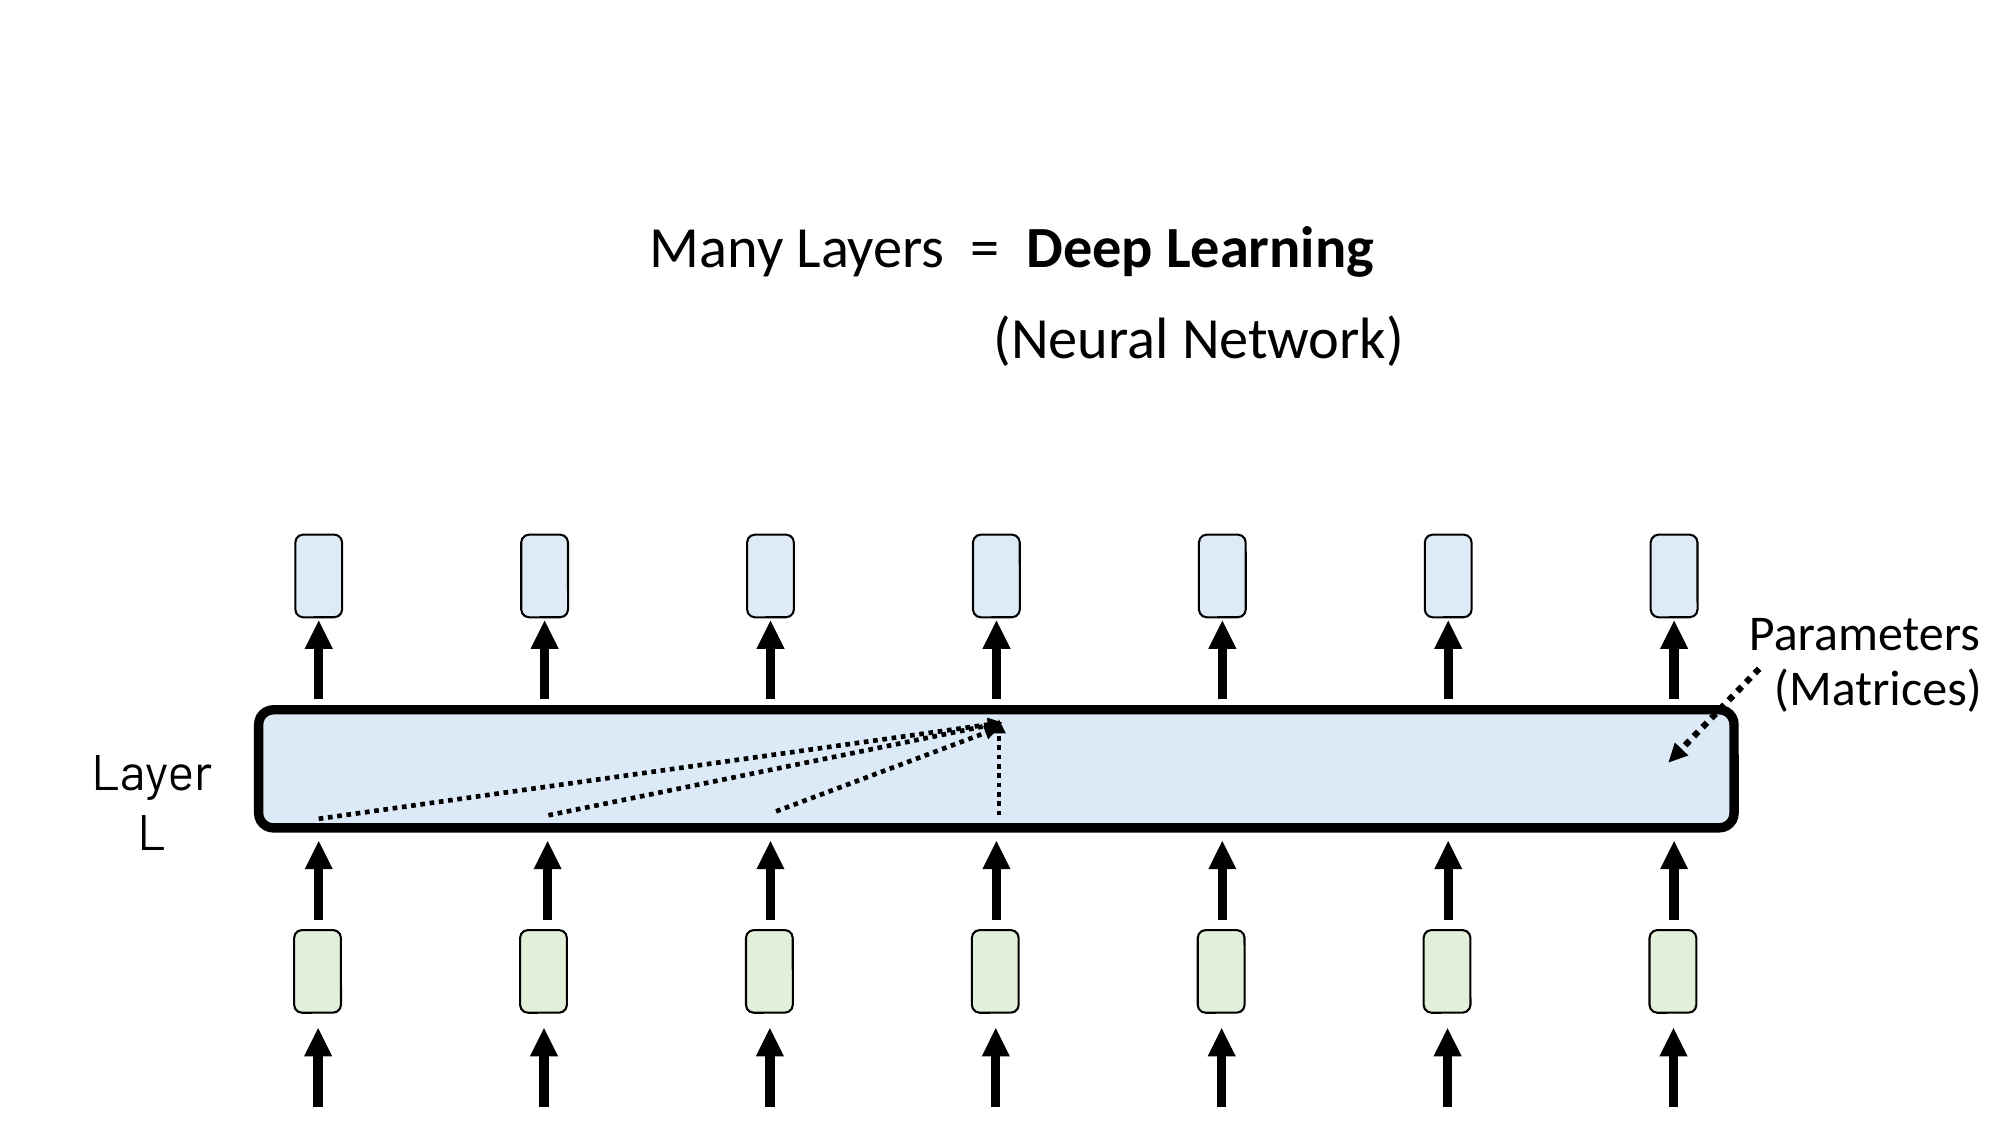

Many Layers  =  Deep Learning
(Neural Network)

Parameters
(Matrices)

Layer L